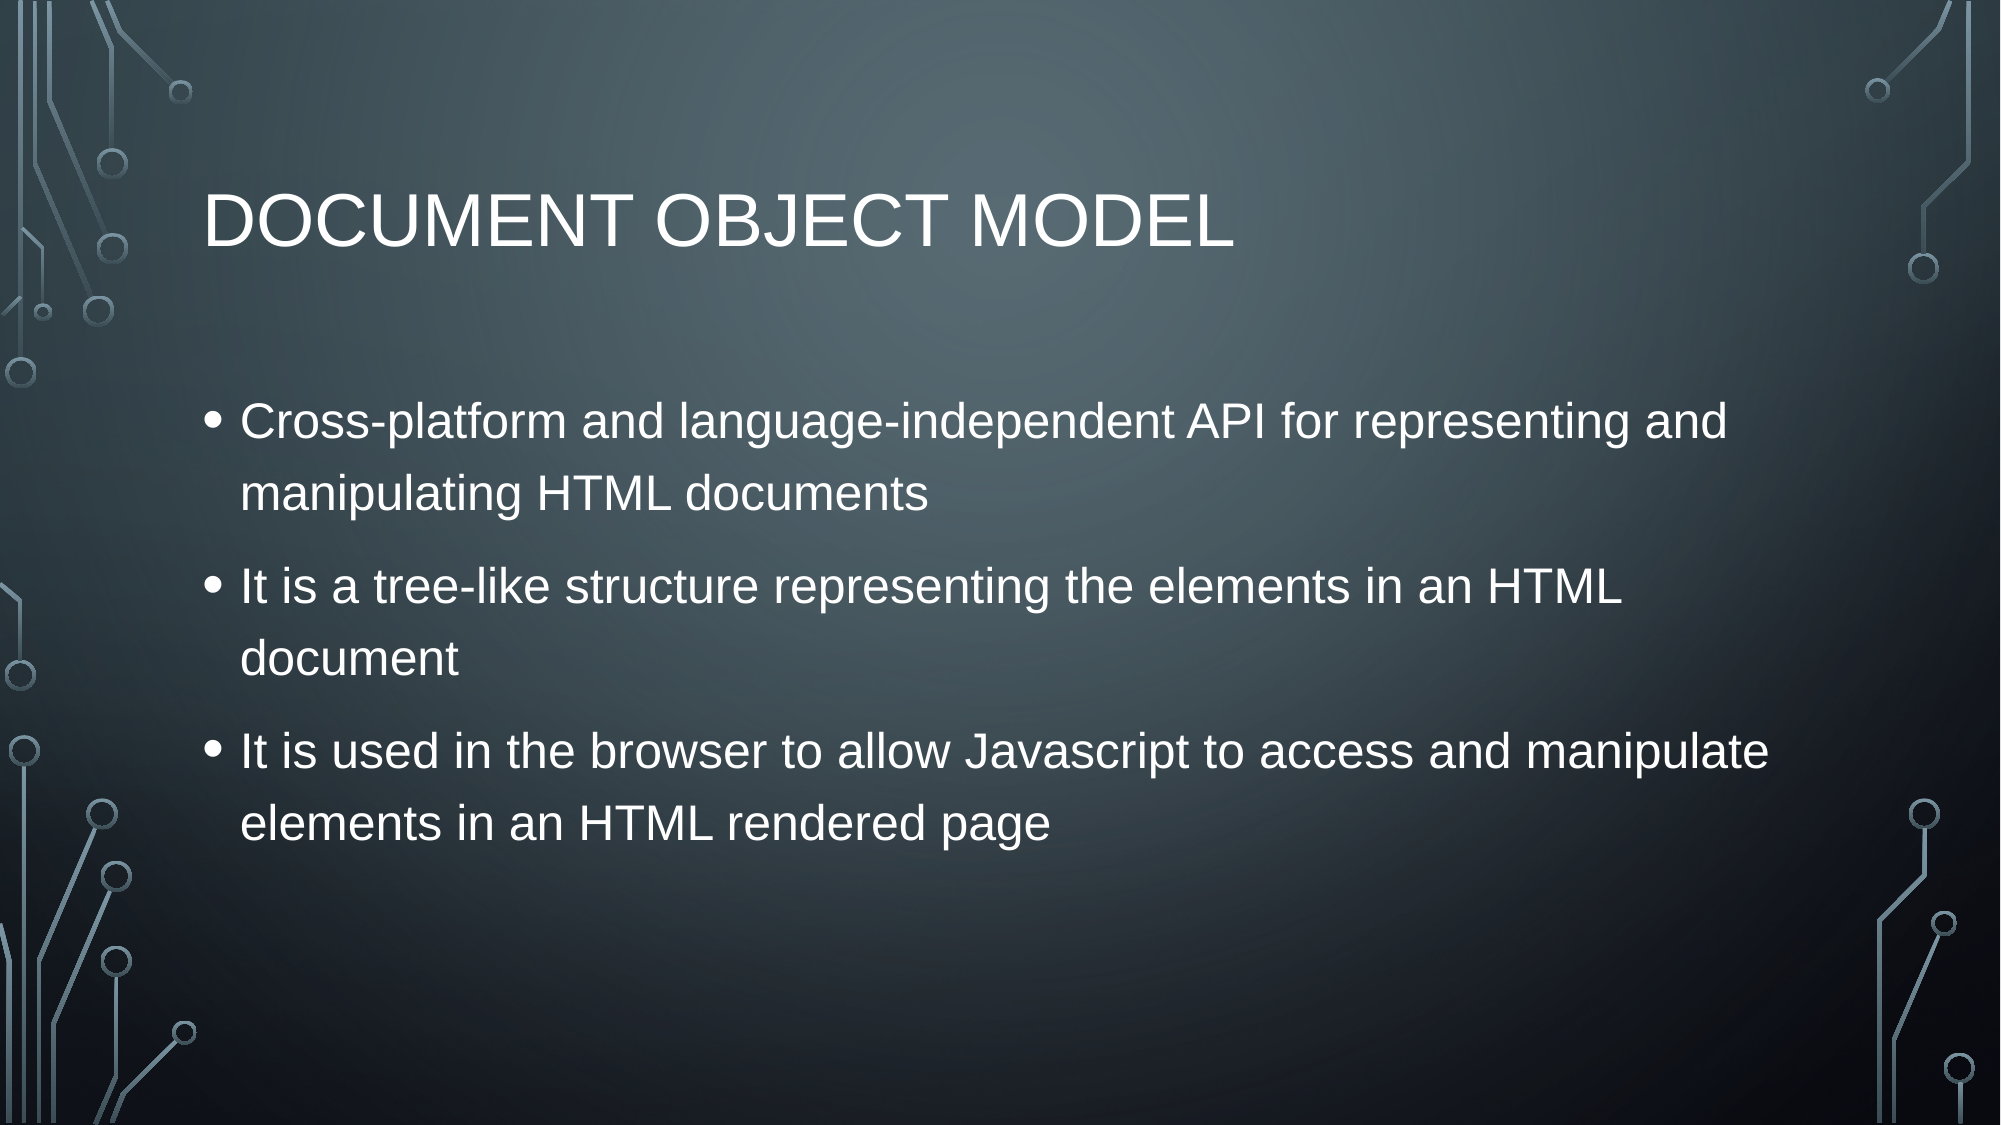

# Document Object Model
Cross-platform and language-independent API for representing and manipulating HTML documents
It is a tree-like structure representing the elements in an HTML document
It is used in the browser to allow Javascript to access and manipulate elements in an HTML rendered page